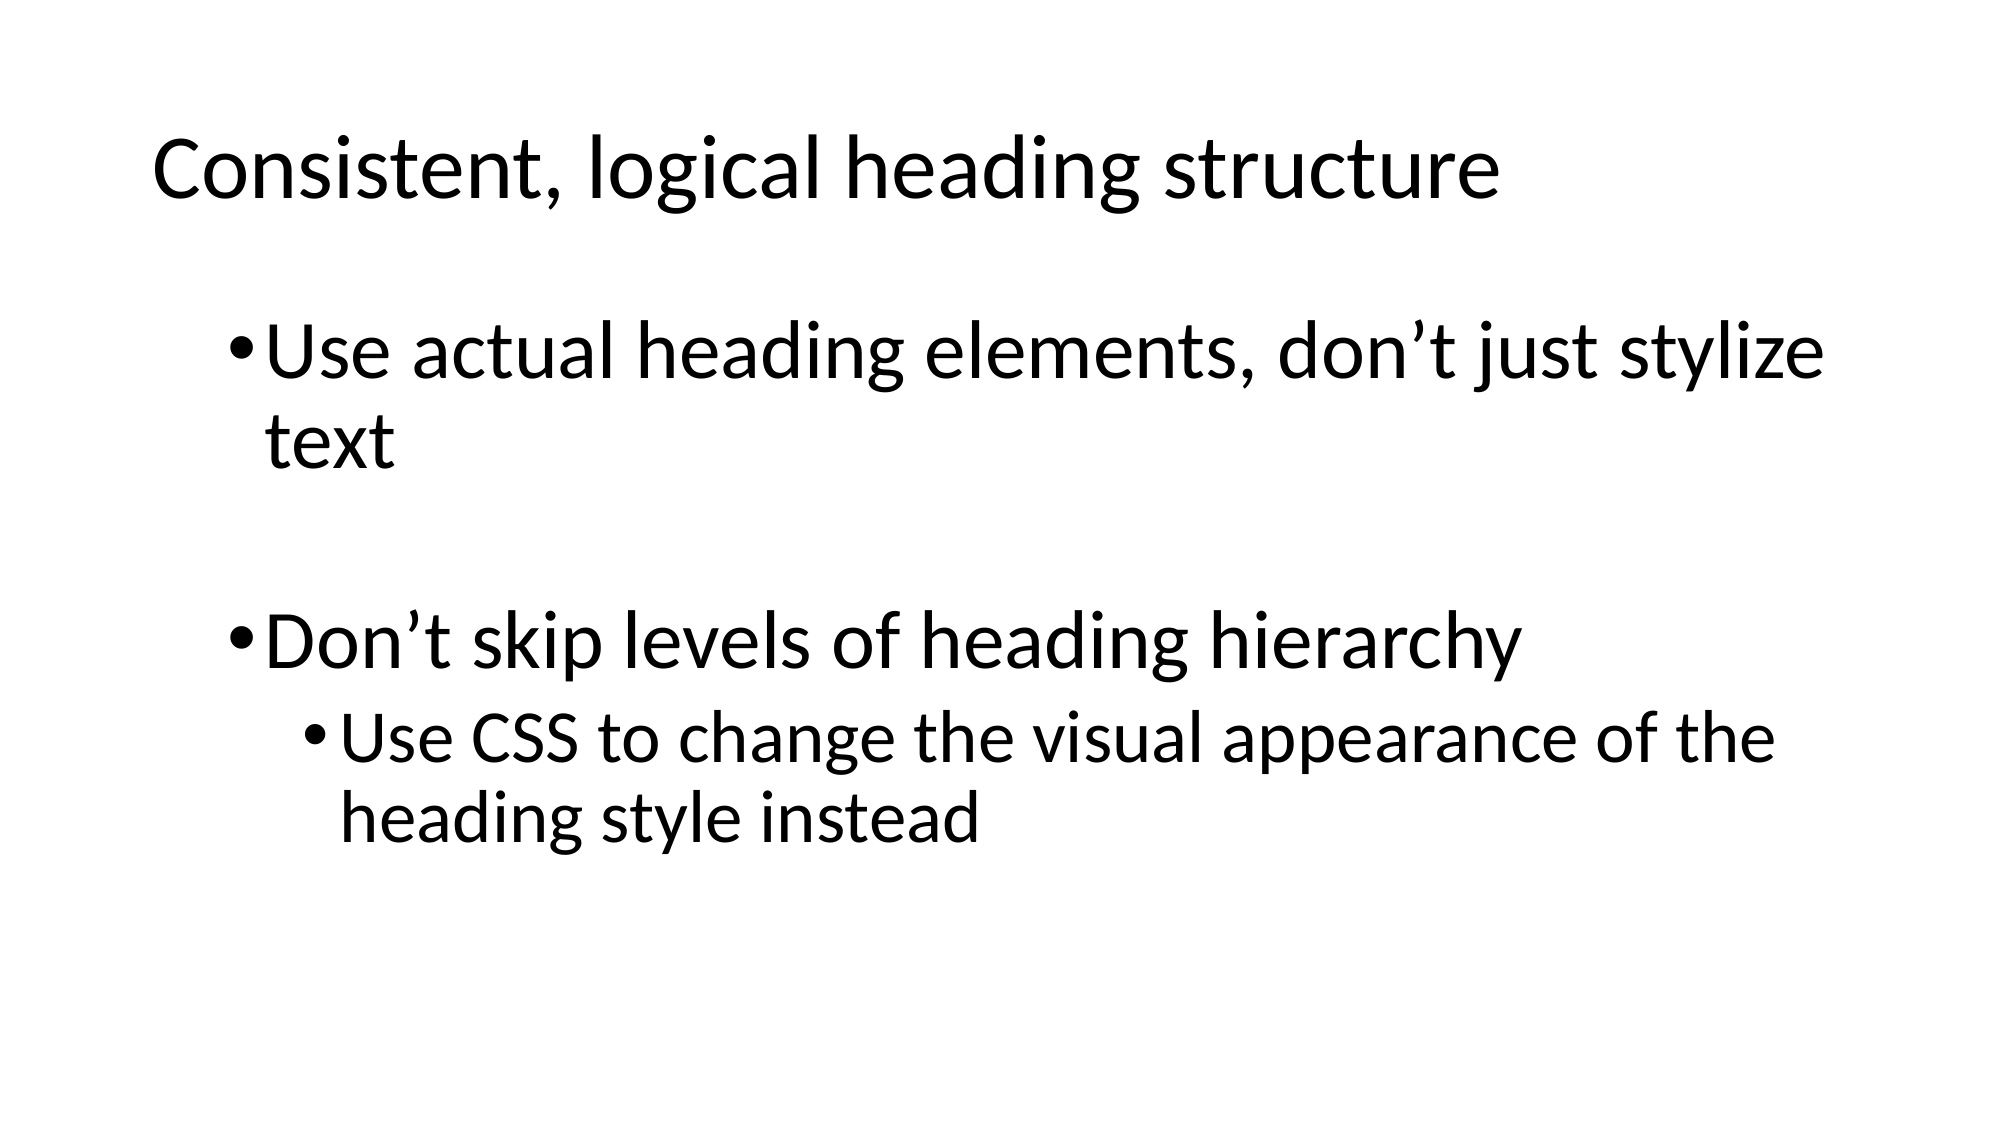

# Consistent, logical heading structure
Use actual heading elements, don’t just stylize text
Don’t skip levels of heading hierarchy
Use CSS to change the visual appearance of the heading style instead